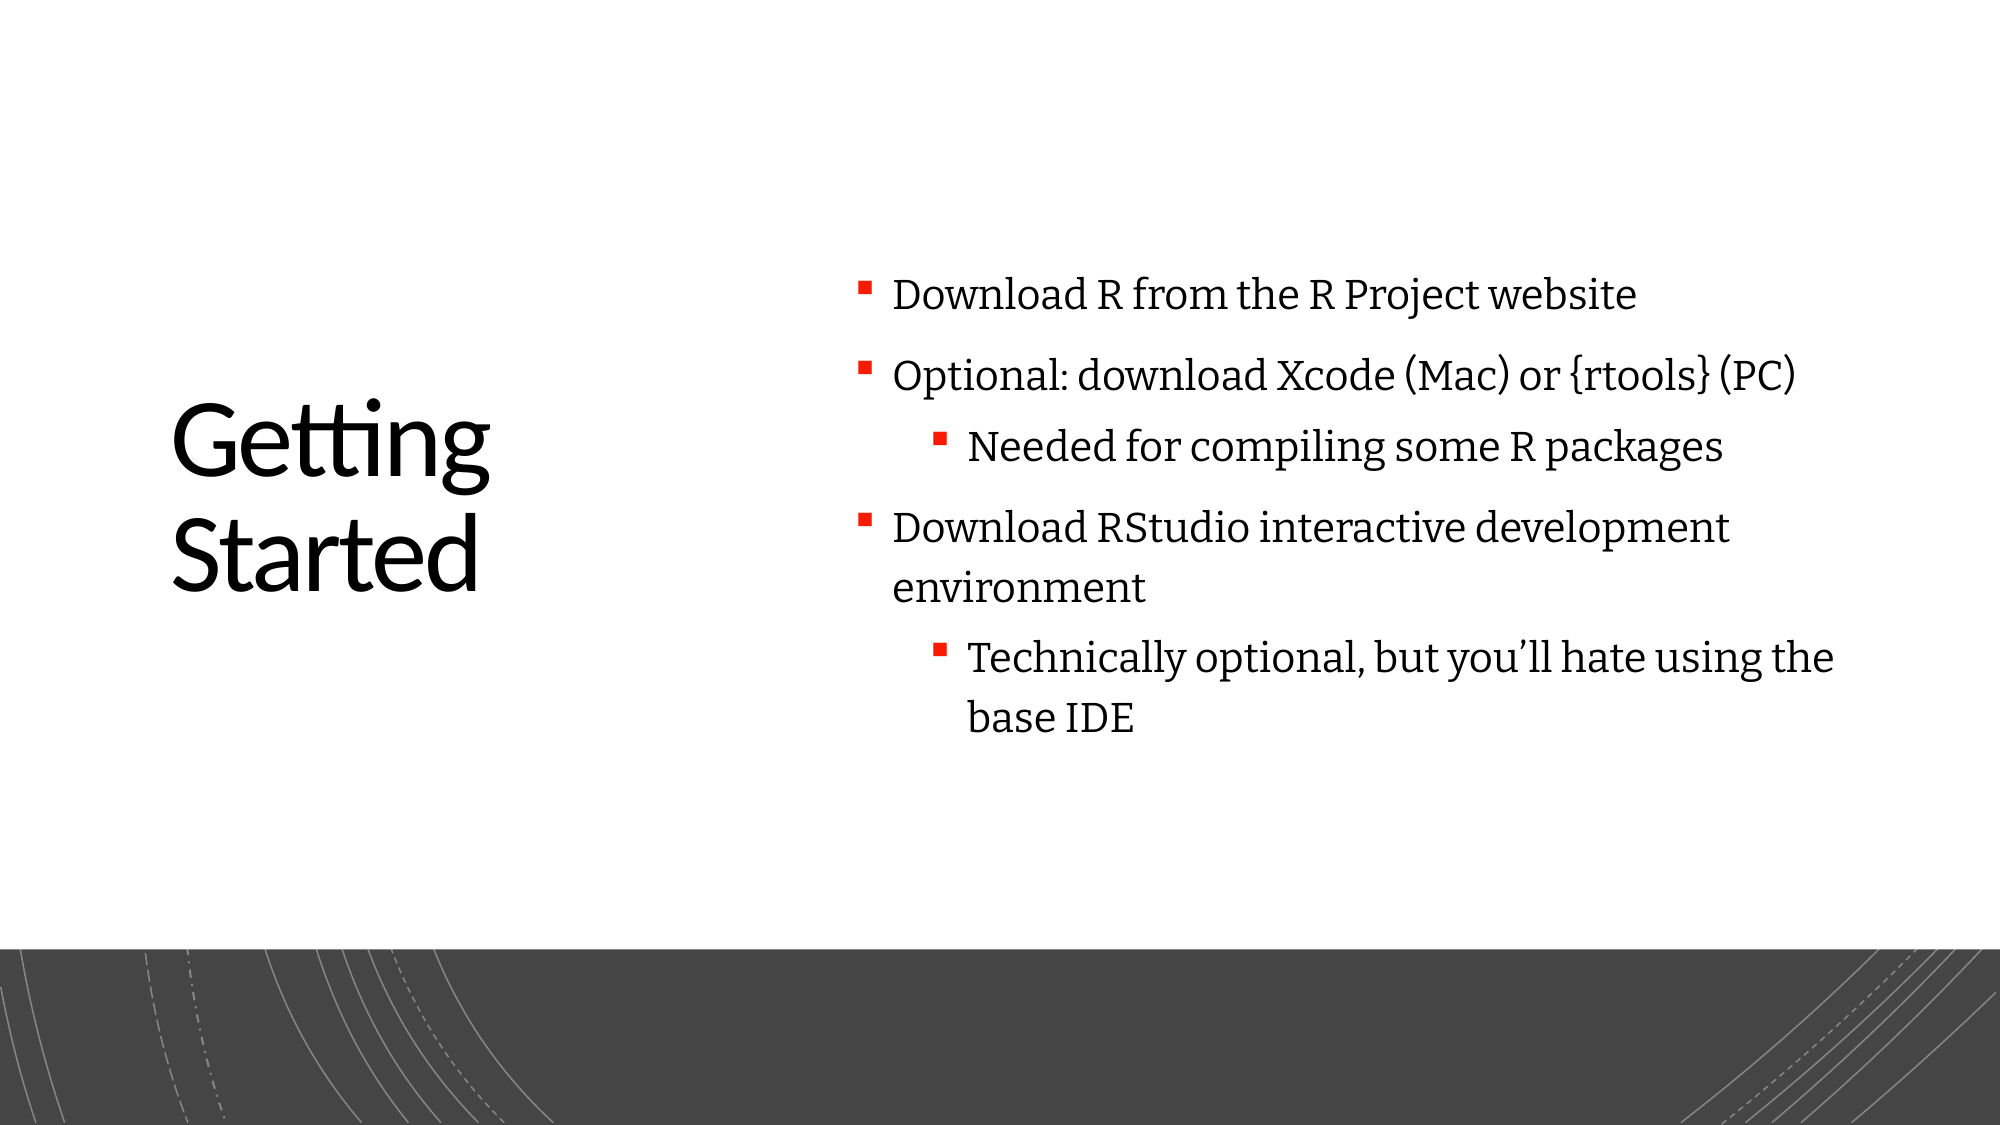

8
# Getting Started
Download R from the R Project website
Optional: download Xcode (Mac) or {rtools} (PC)
Needed for compiling some R packages
Download RStudio interactive development environment
Technically optional, but you’ll hate using the base IDE